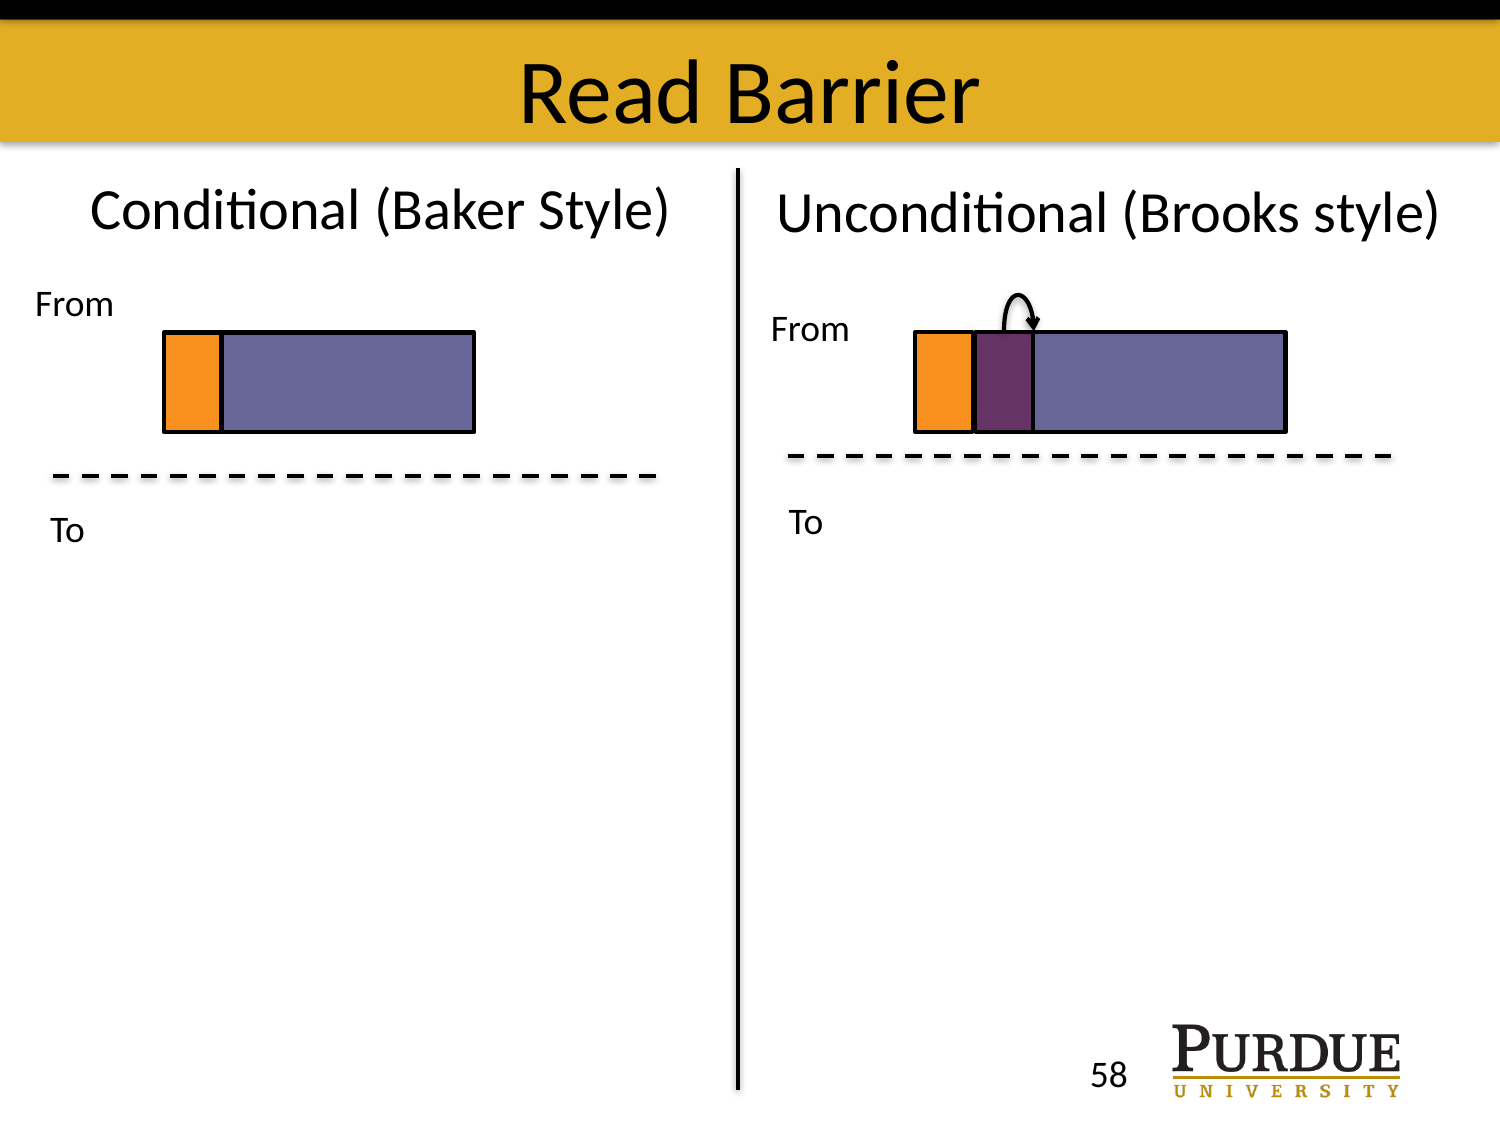

# Read Barrier
Conditional (Baker Style)
Unconditional (Brooks style)
From
From

To
To
58